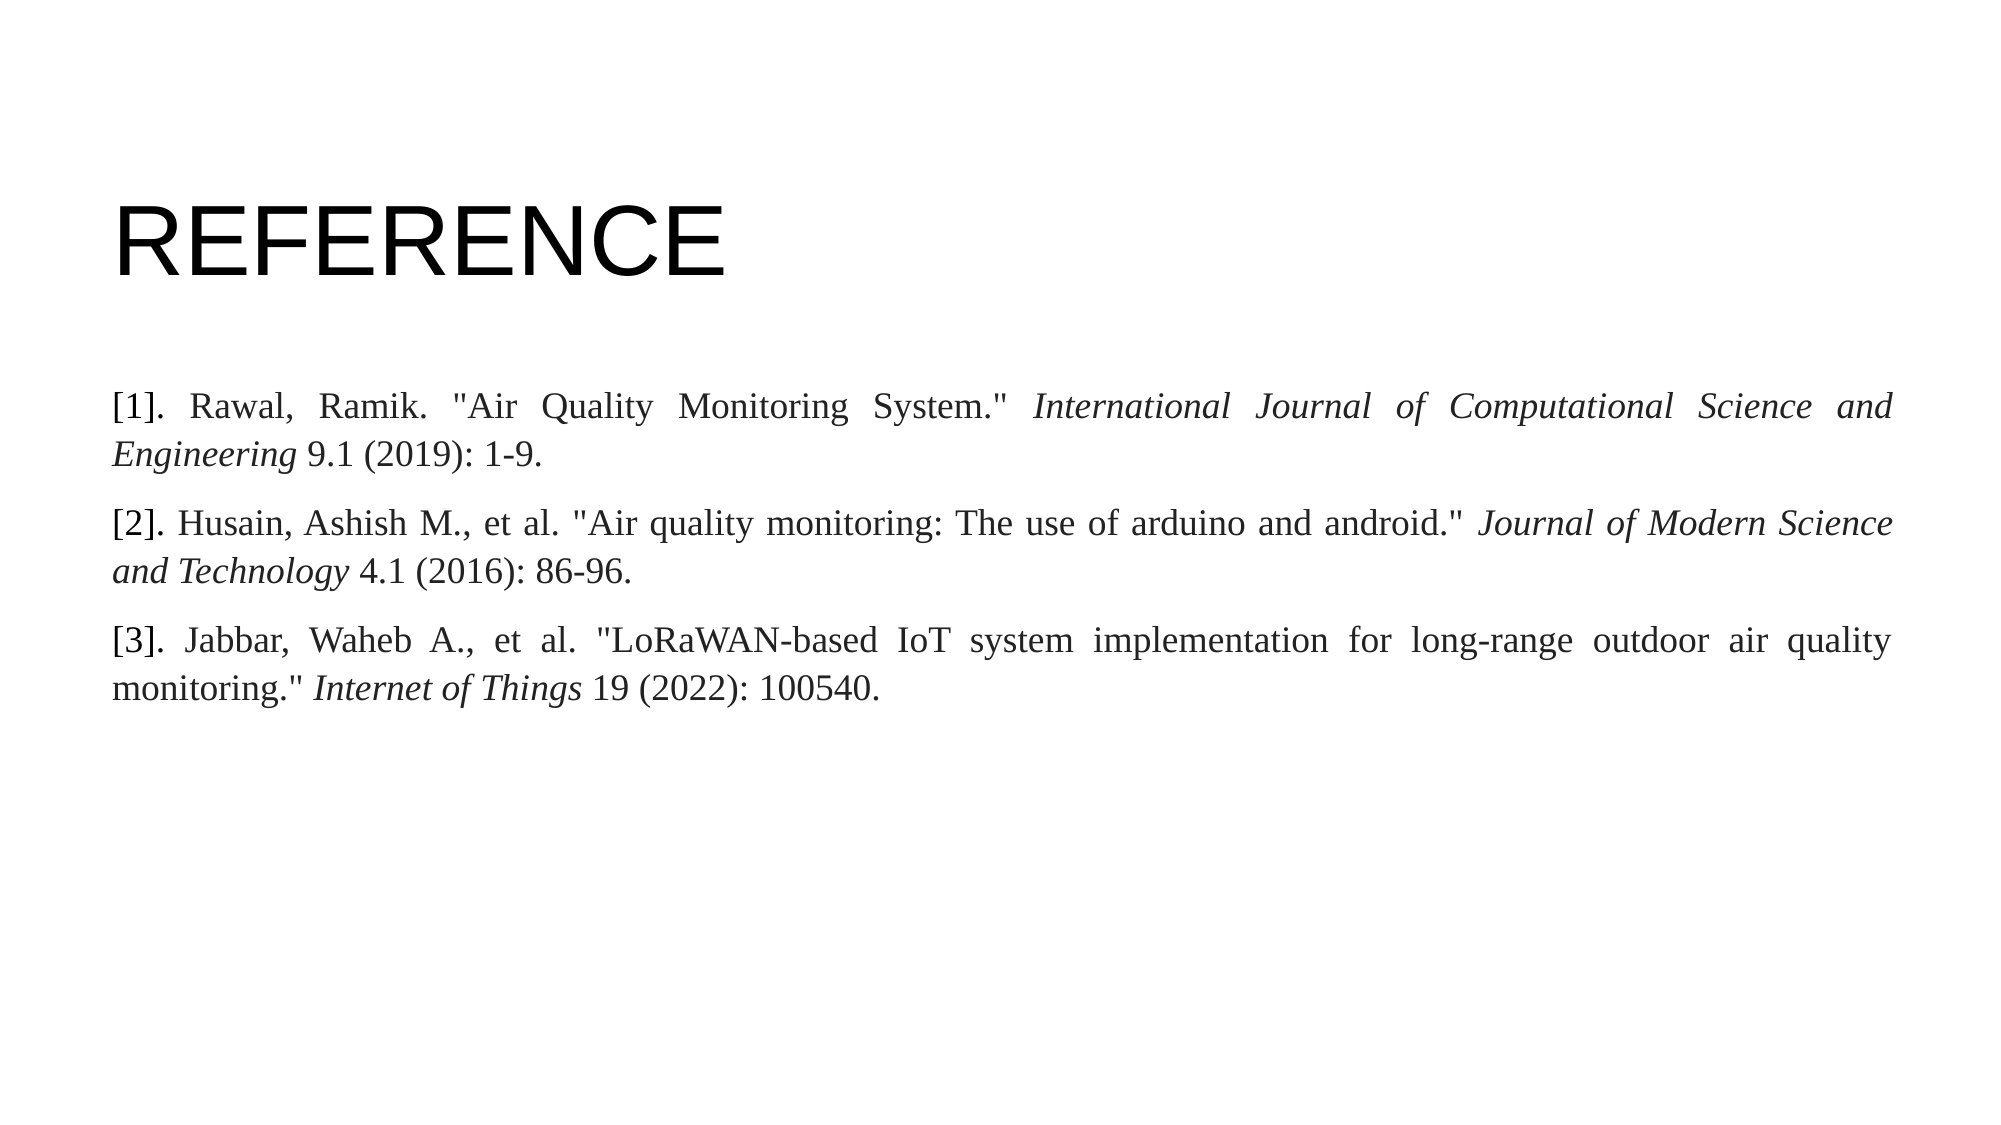

# REFERENCE
[1]. Rawal, Ramik. "Air Quality Monitoring System." International Journal of Computational Science and Engineering 9.1 (2019): 1-9.
[2]. Husain, Ashish M., et al. "Air quality monitoring: The use of arduino and android." Journal of Modern Science and Technology 4.1 (2016): 86-96.
[3]. Jabbar, Waheb A., et al. "LoRaWAN-based IoT system implementation for long-range outdoor air quality monitoring." Internet of Things 19 (2022): 100540.